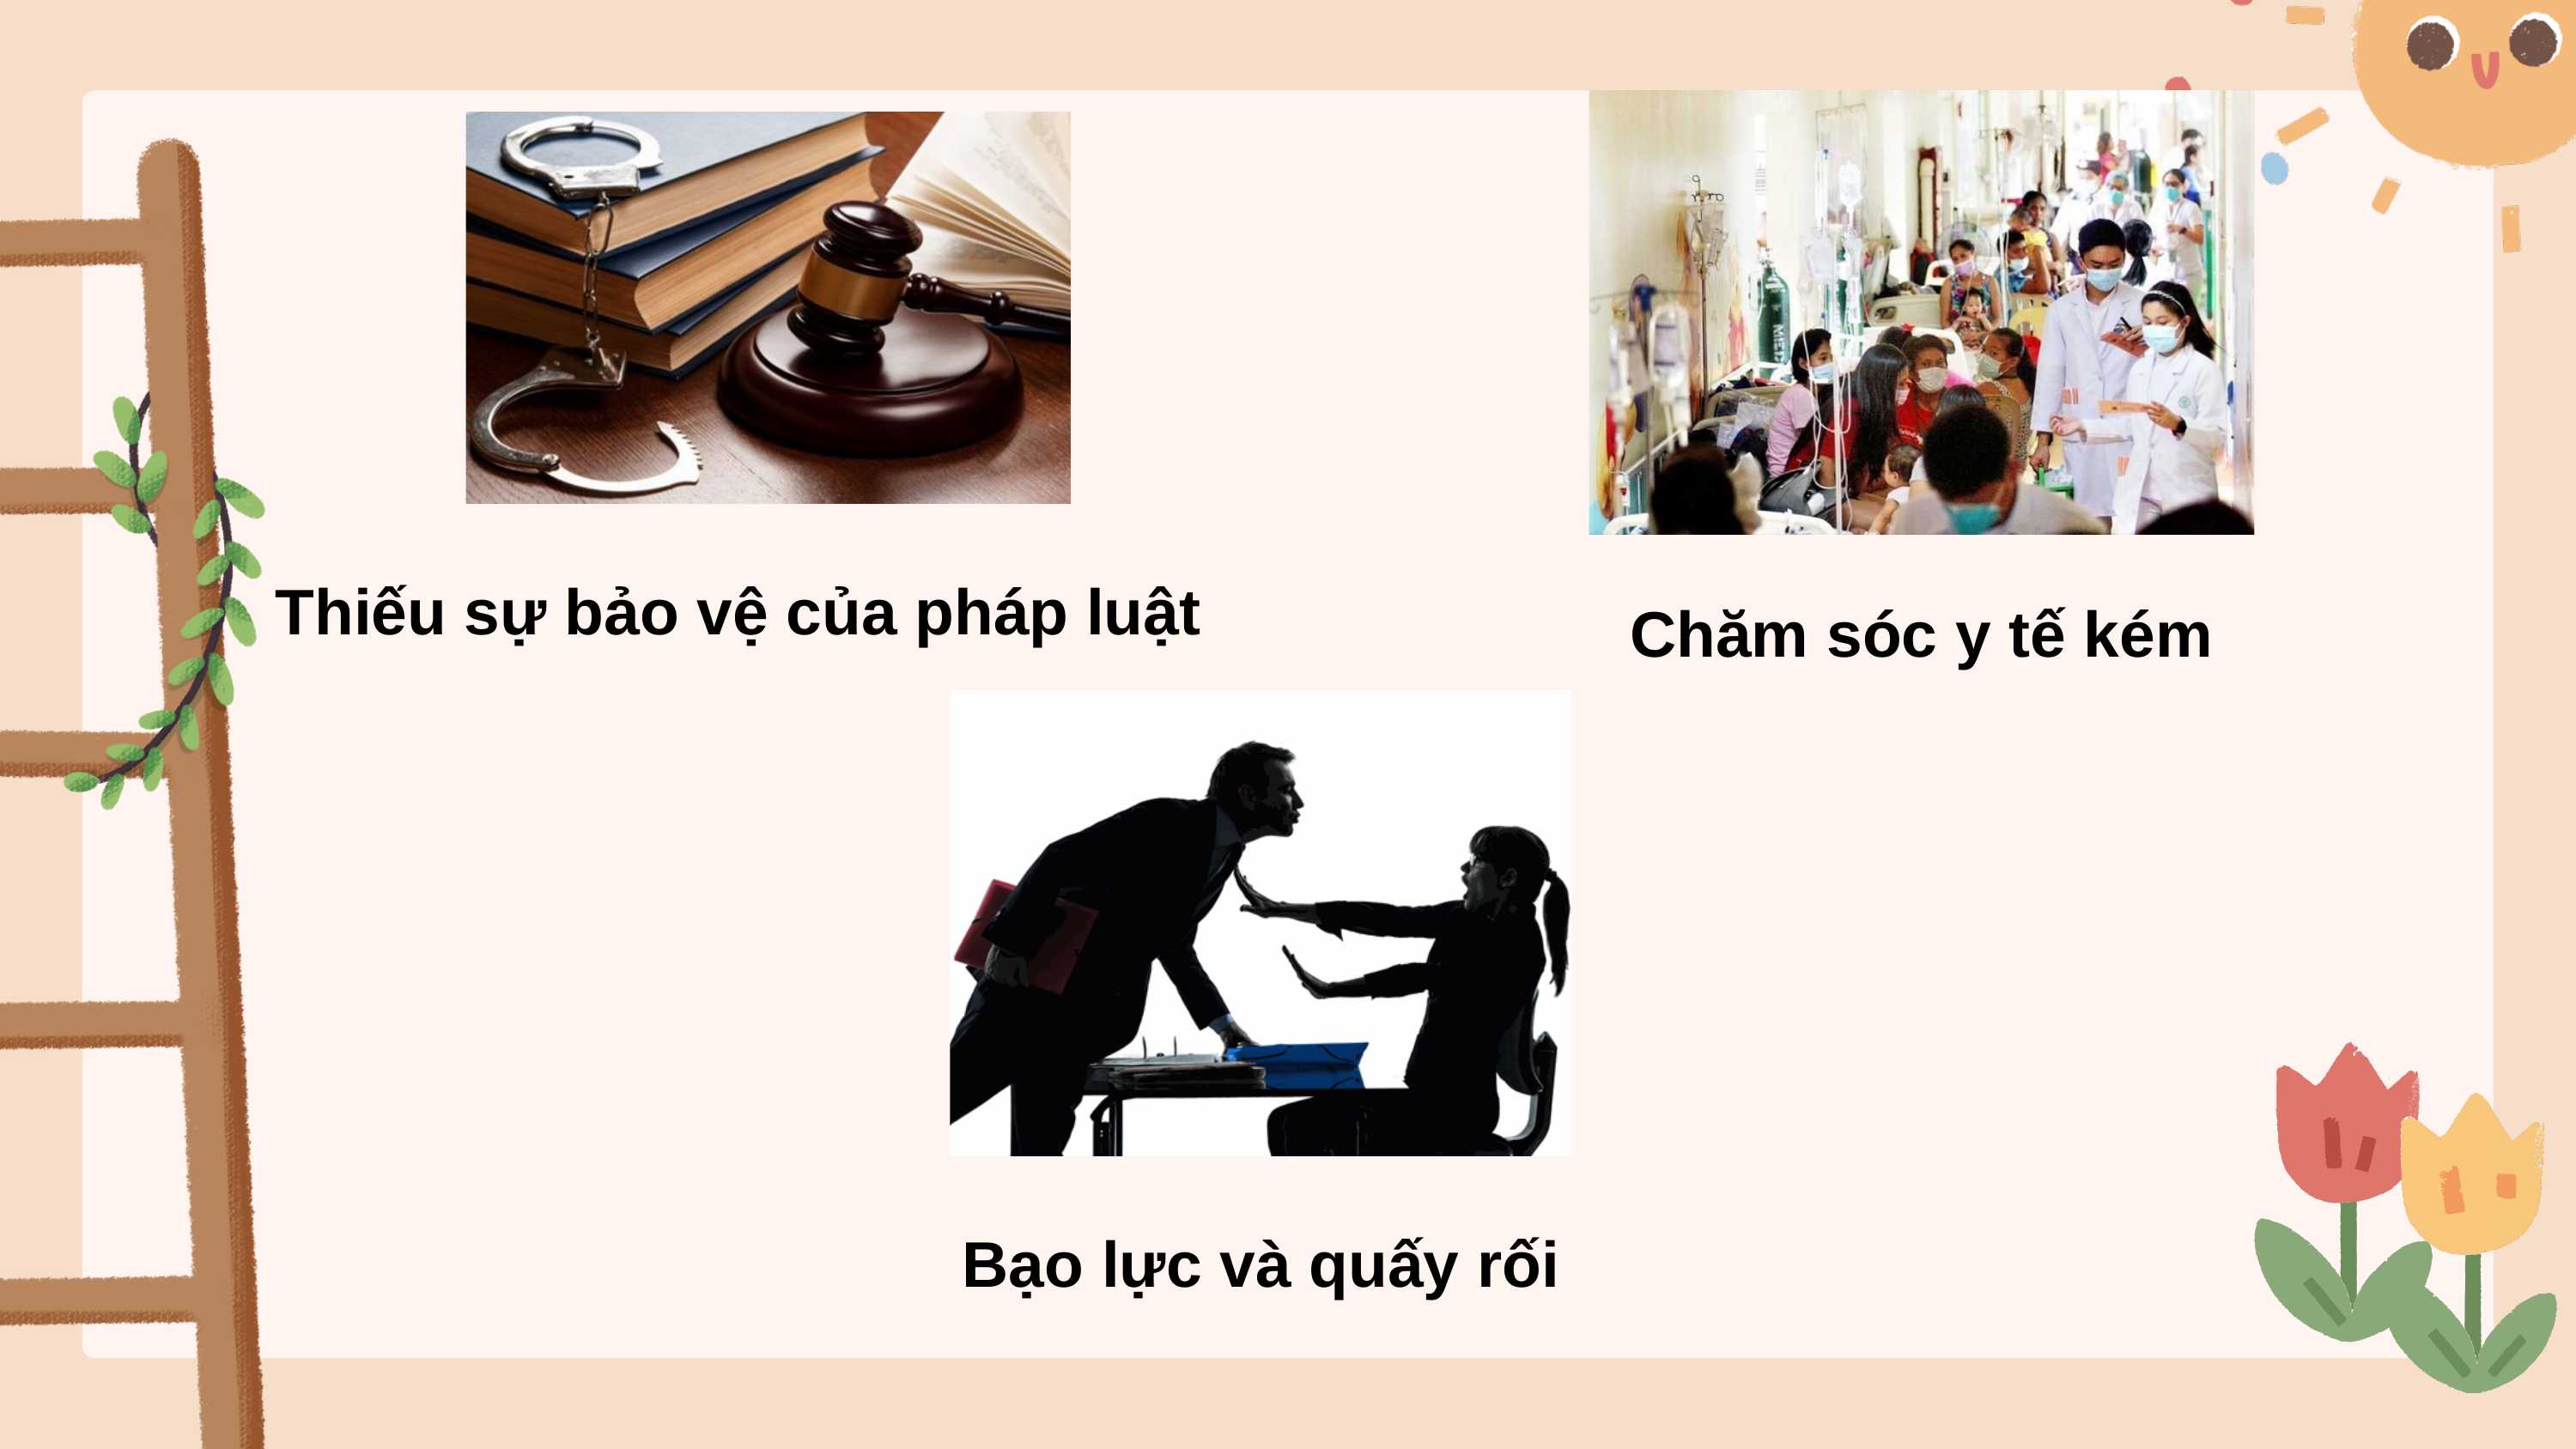

Thiếu sự bảo vệ của pháp luật

Chăm sóc y tế kém

Bạo lực và quấy rối